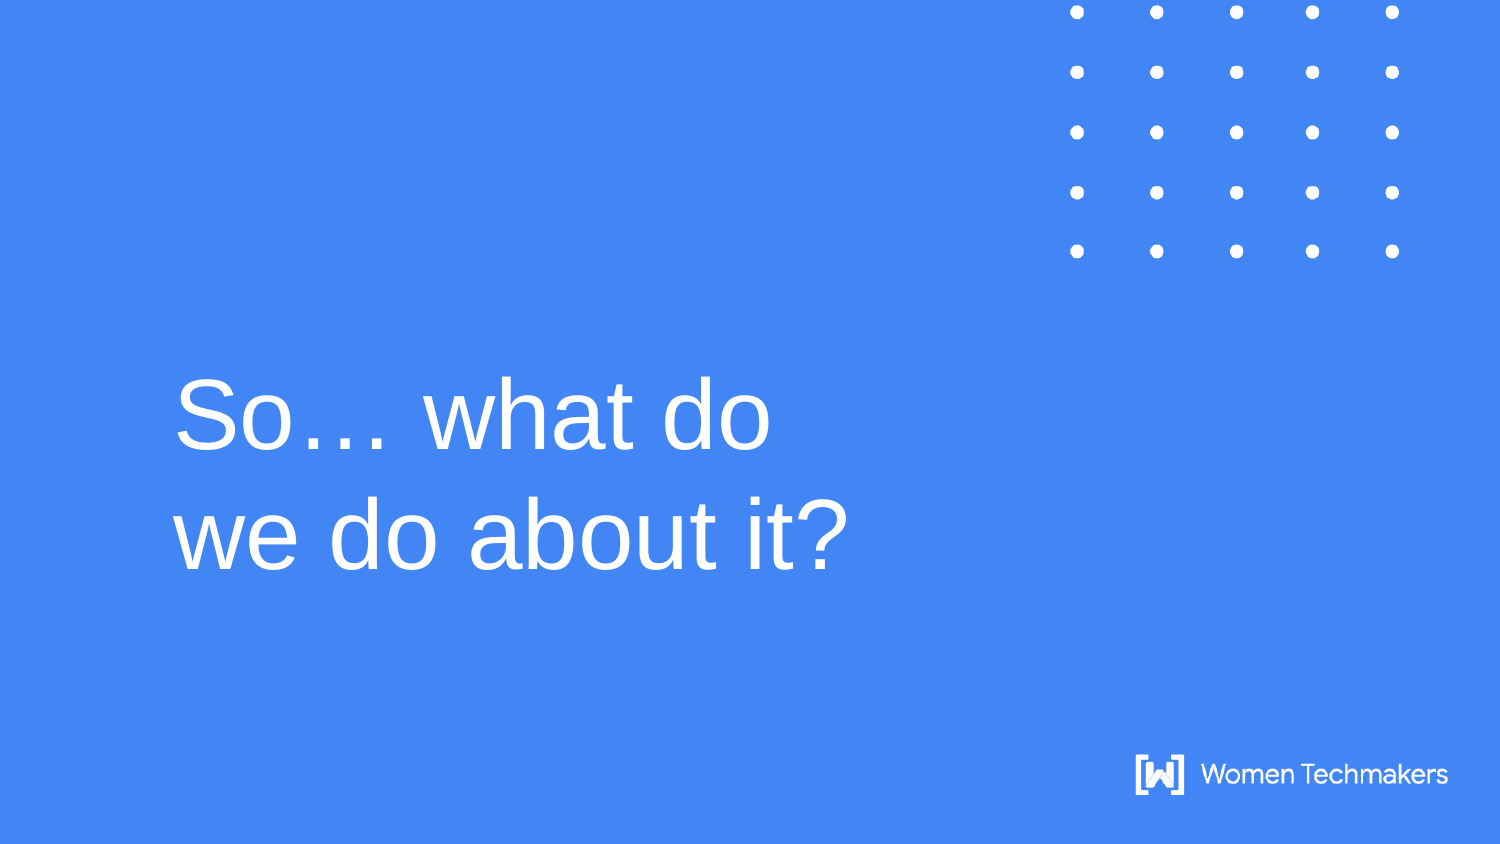

So… what do
we do about it?